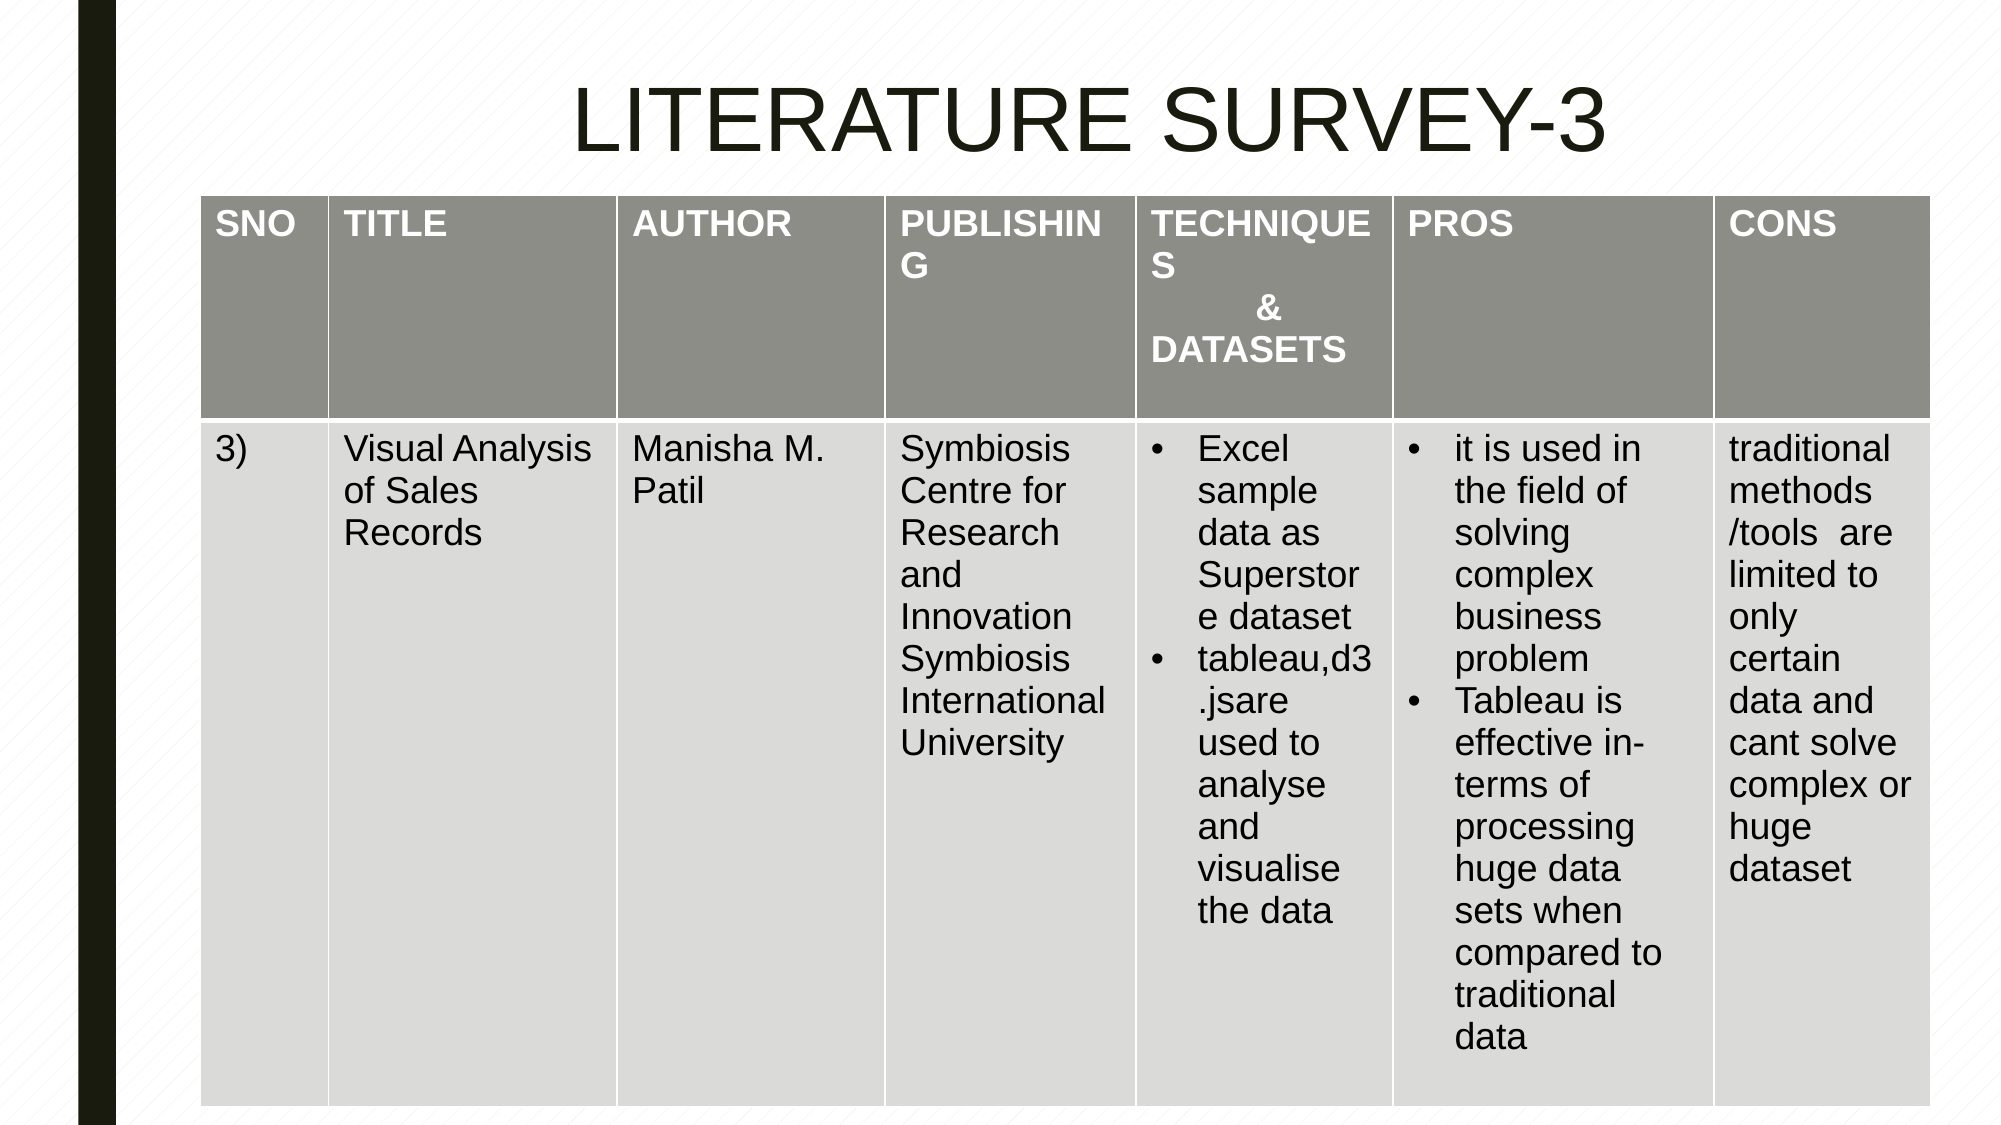

# LITERATURE SURVEY-3
| SNO | TITLE | AUTHOR | PUBLISHING | TECHNIQUES & DATASETS | PROS | CONS |
| --- | --- | --- | --- | --- | --- | --- |
| 3) | Visual Analysis of Sales Records | Manisha M. Patil | Symbiosis Centre for Research and Innovation Symbiosis International University | Excel sample data as Superstore dataset tableau,d3.jsare used to analyse and visualise the data | it is used in the field of solving complex business problem Tableau is effective in-terms of processing huge data sets when compared to traditional data | traditional methods /tools are limited to only certain data and cant solve complex or huge dataset |